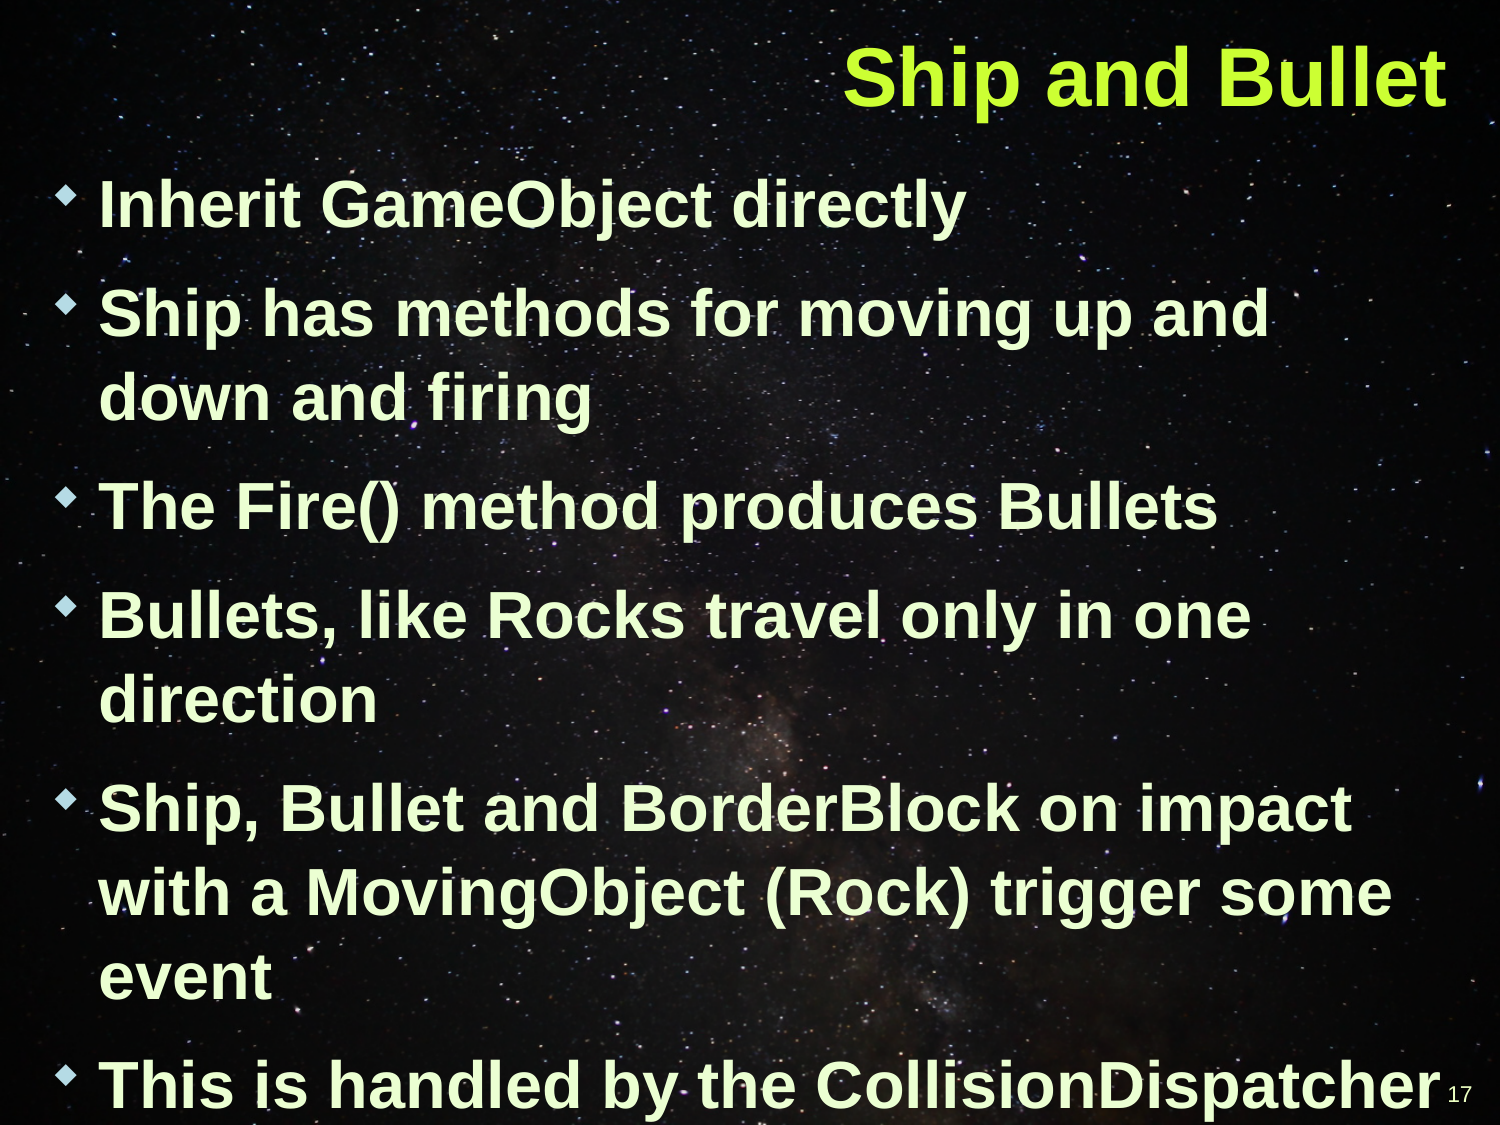

# Ship and Bullet
Inherit GameObject directly
Ship has methods for moving up and down and firing
The Fire() method produces Bullets
Bullets, like Rocks travel only in one direction
Ship, Bullet and BorderBlock on impact with a MovingObject (Rock) trigger some event
This is handled by the CollisionDispatcher

17